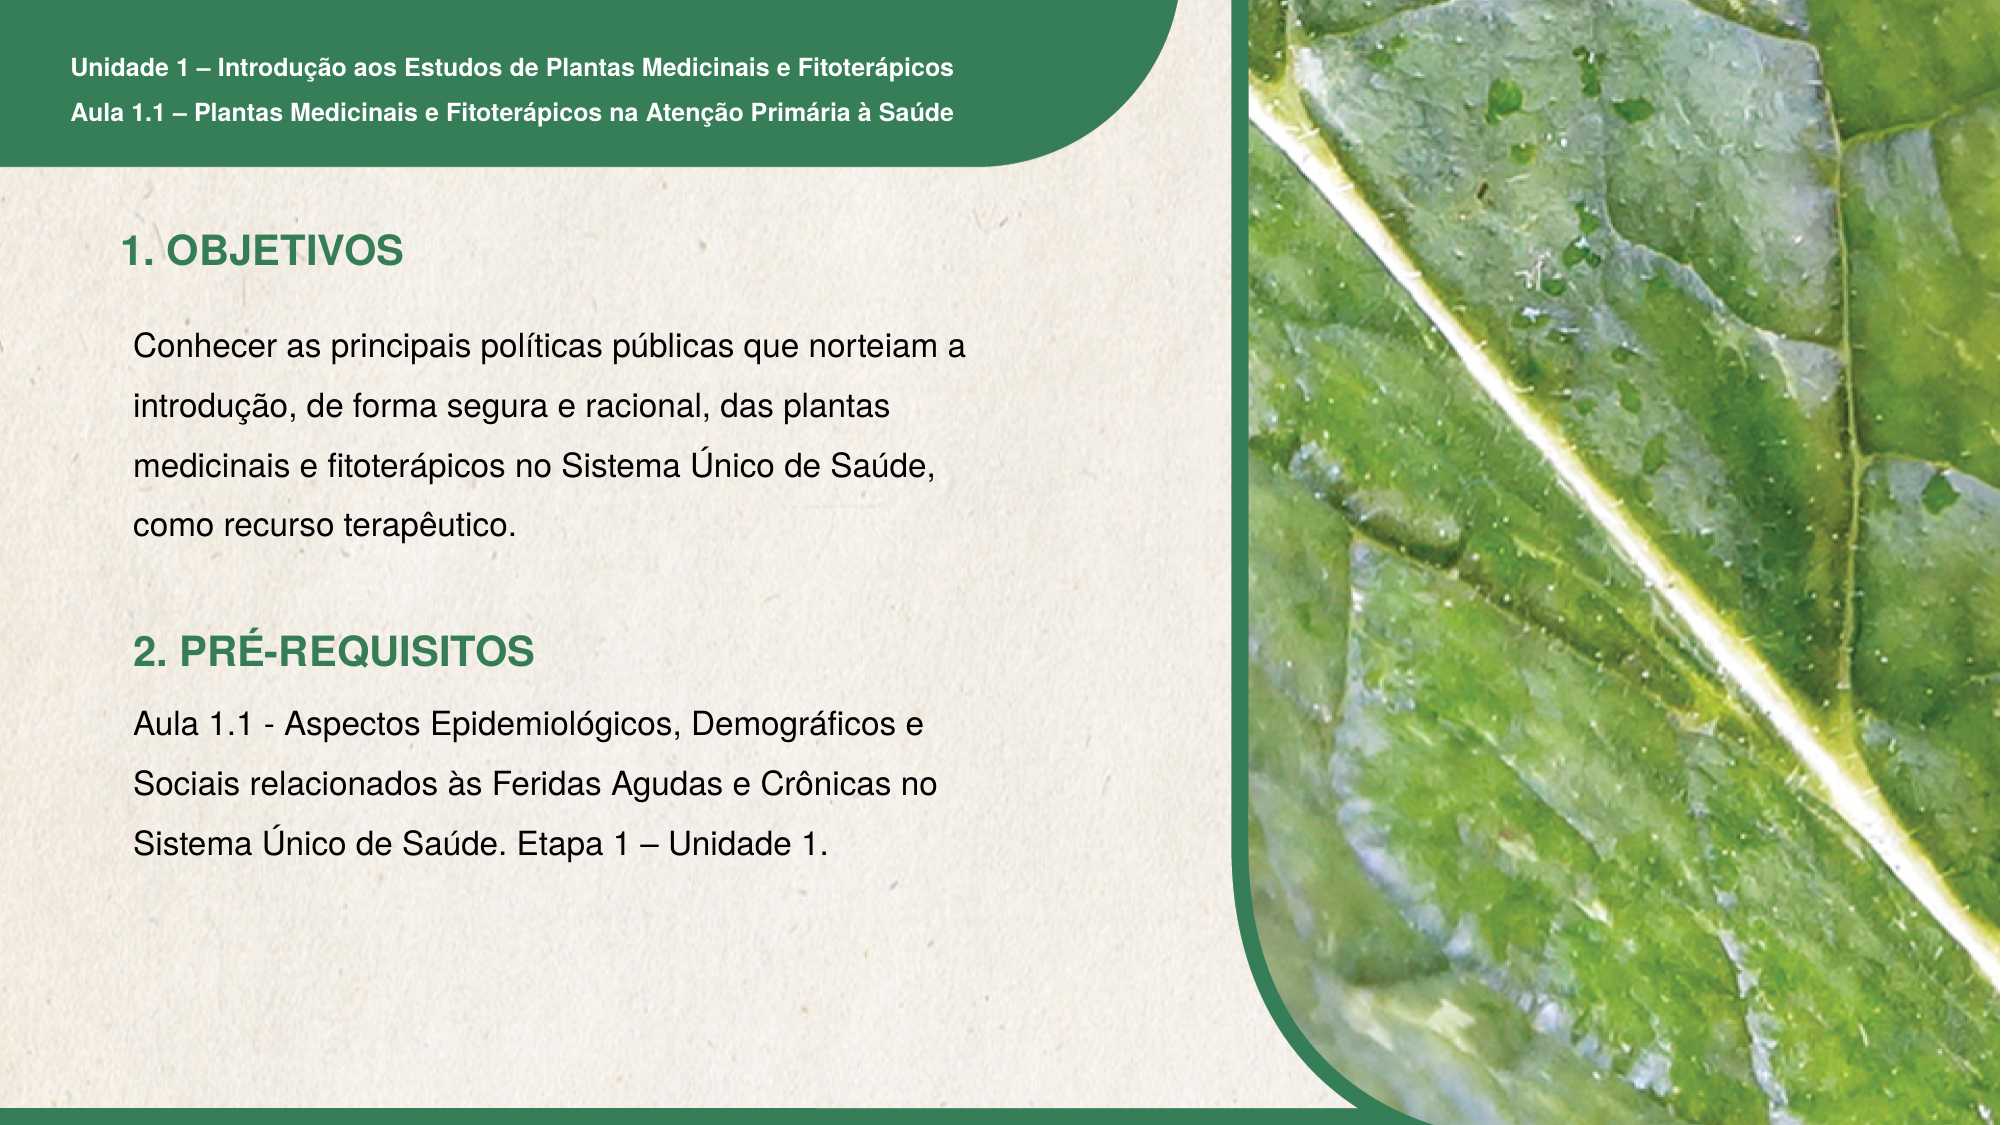

1. OBJETIVOS
Conhecer as principais políticas públicas que norteiam a introdução, de forma segura e racional, das plantas medicinais e fitoterápicos no Sistema Único de Saúde, como recurso terapêutico.
2. PRÉ-REQUISITOS
Aula 1.1 - Aspectos Epidemiológicos, Demográficos e Sociais relacionados às Feridas Agudas e Crônicas no Sistema Único de Saúde. Etapa 1 – Unidade 1.